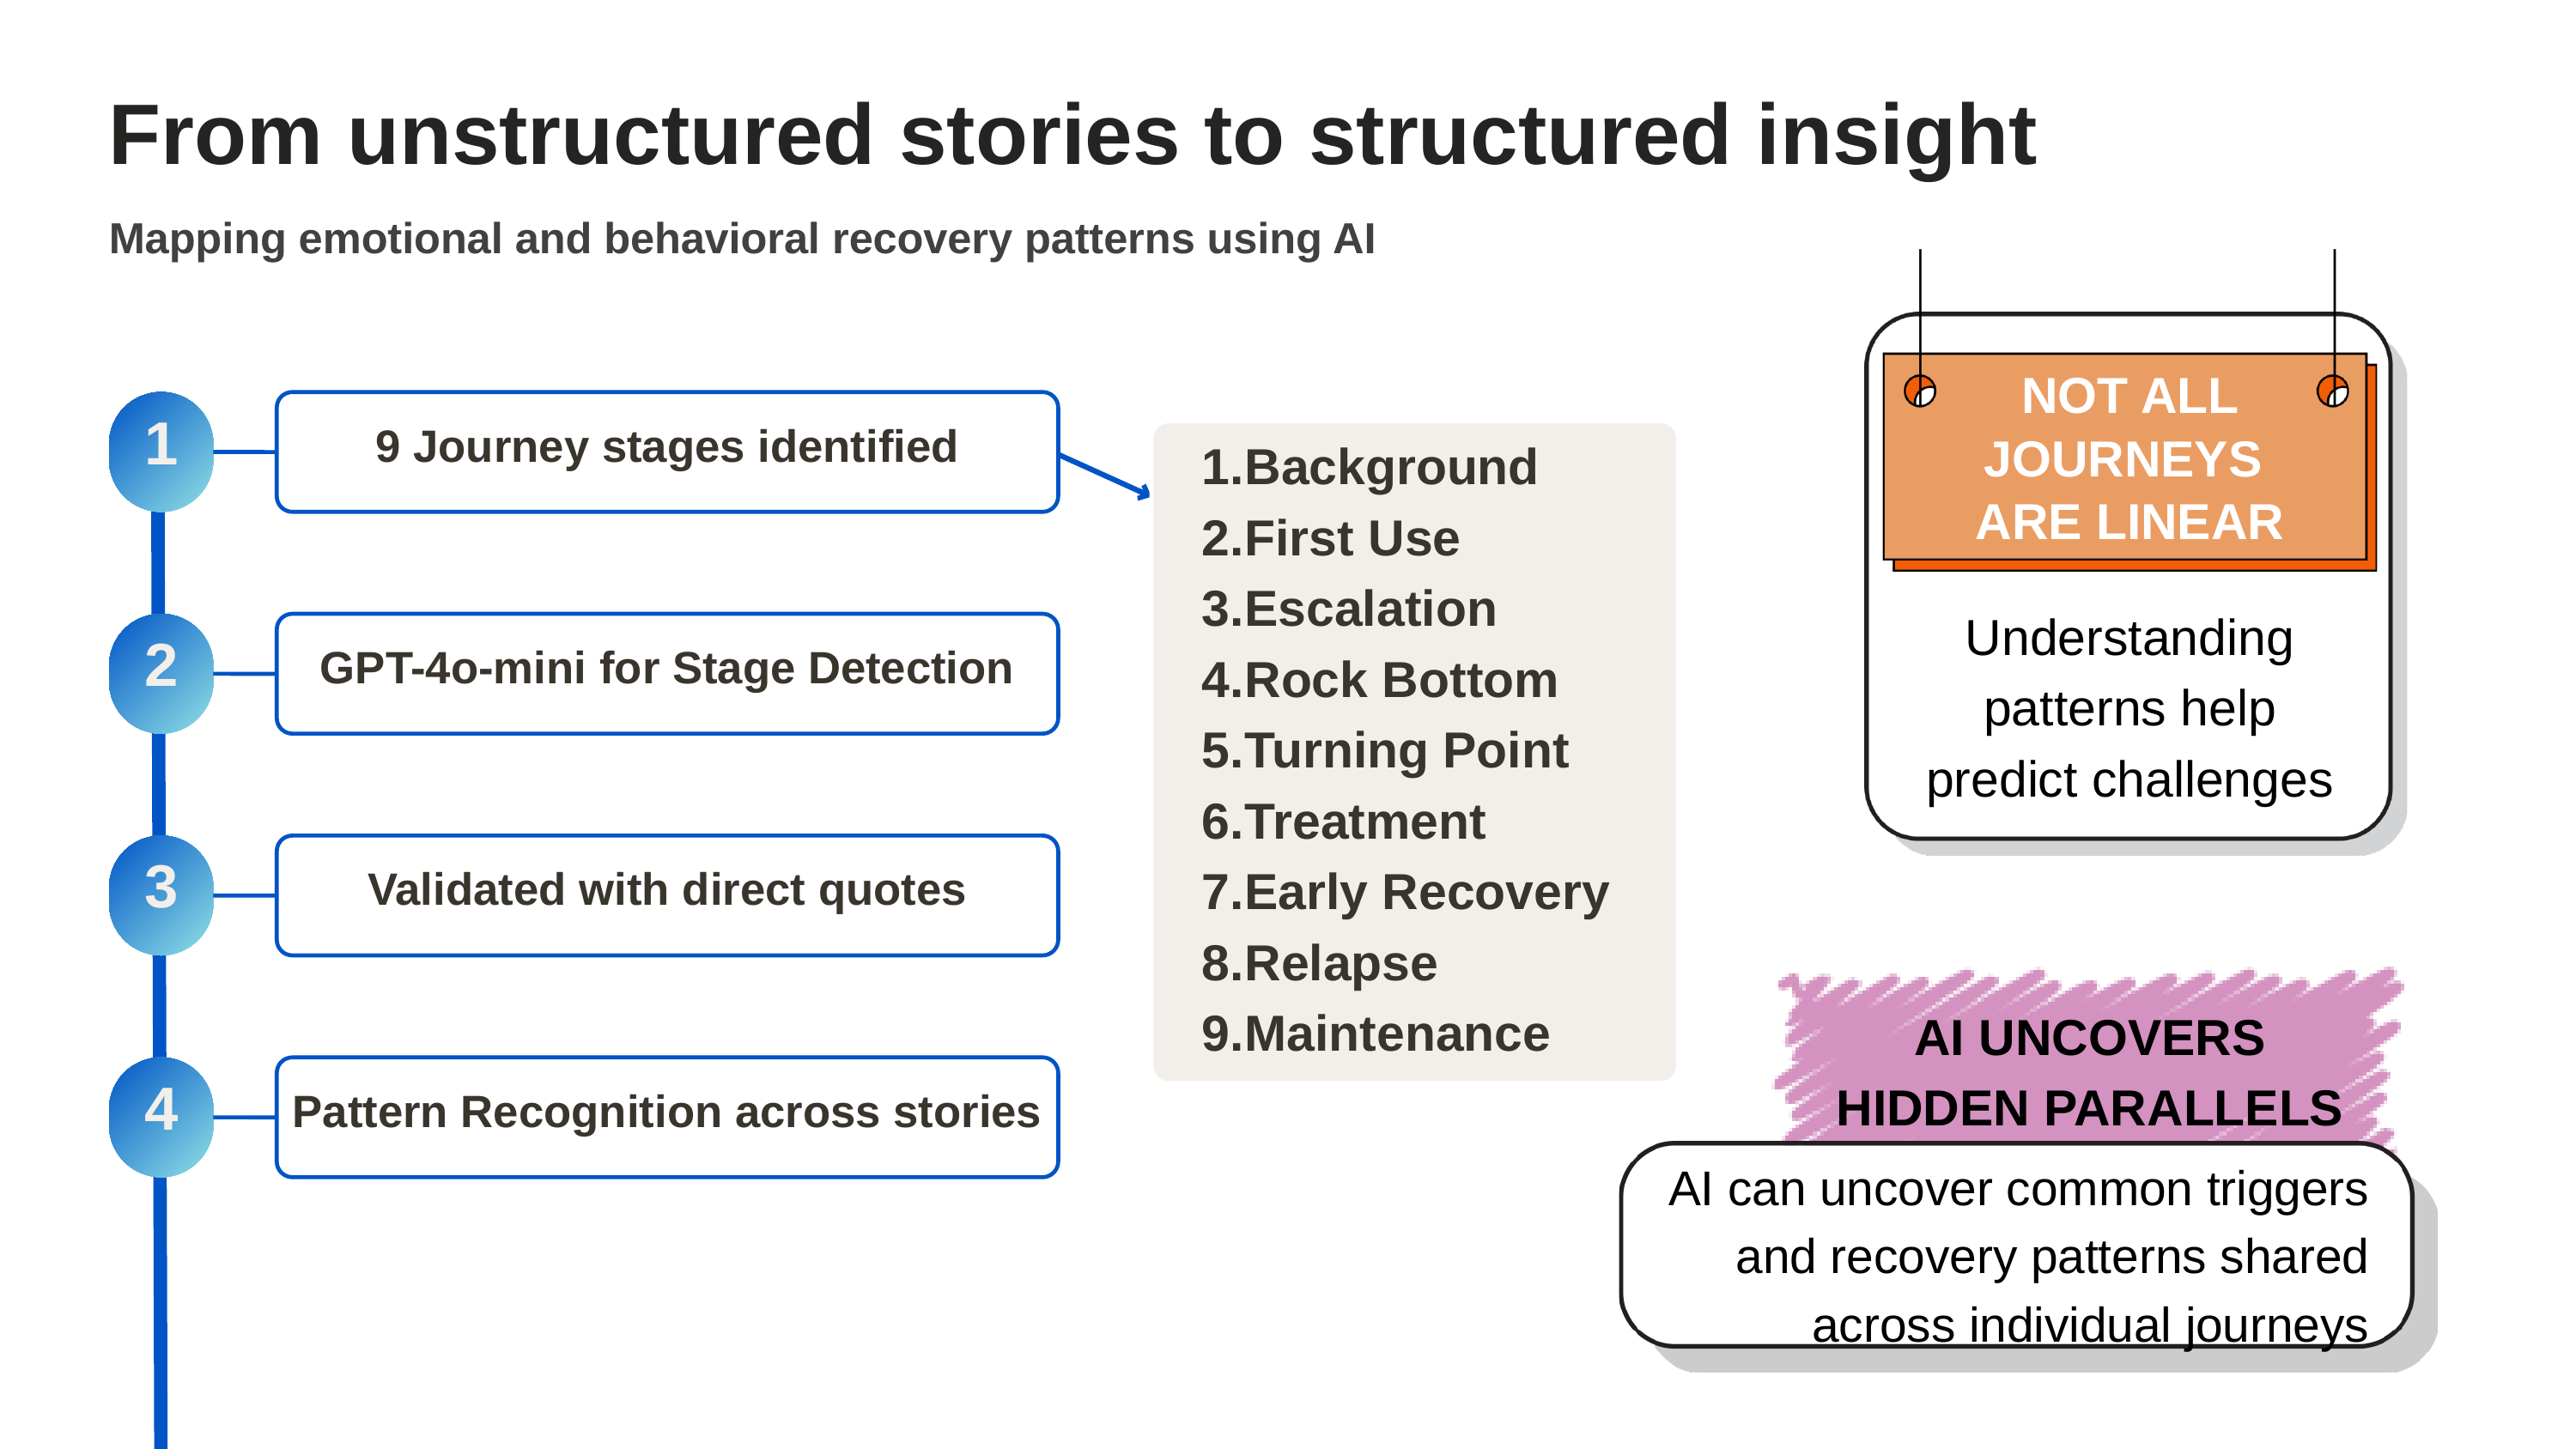

From unstructured stories to structured insight
Mapping emotional and behavioral recovery patterns using AI

NOT ALL JOURNEYS
ARE LINEAR

1

9 Journey stages identified

Background
First Use
Escalation
Rock Bottom
Turning Point
Treatment
Early Recovery
Relapse
Maintenance

Understanding patterns help
predict challenges

2

GPT-4o-mini for Stage Detection

3

Validated with direct quotes

AI UNCOVERS
HIDDEN PARALLELS

4

Pattern Recognition across stories

AI can uncover common triggers
 and recovery patterns shared
 across individual journeys